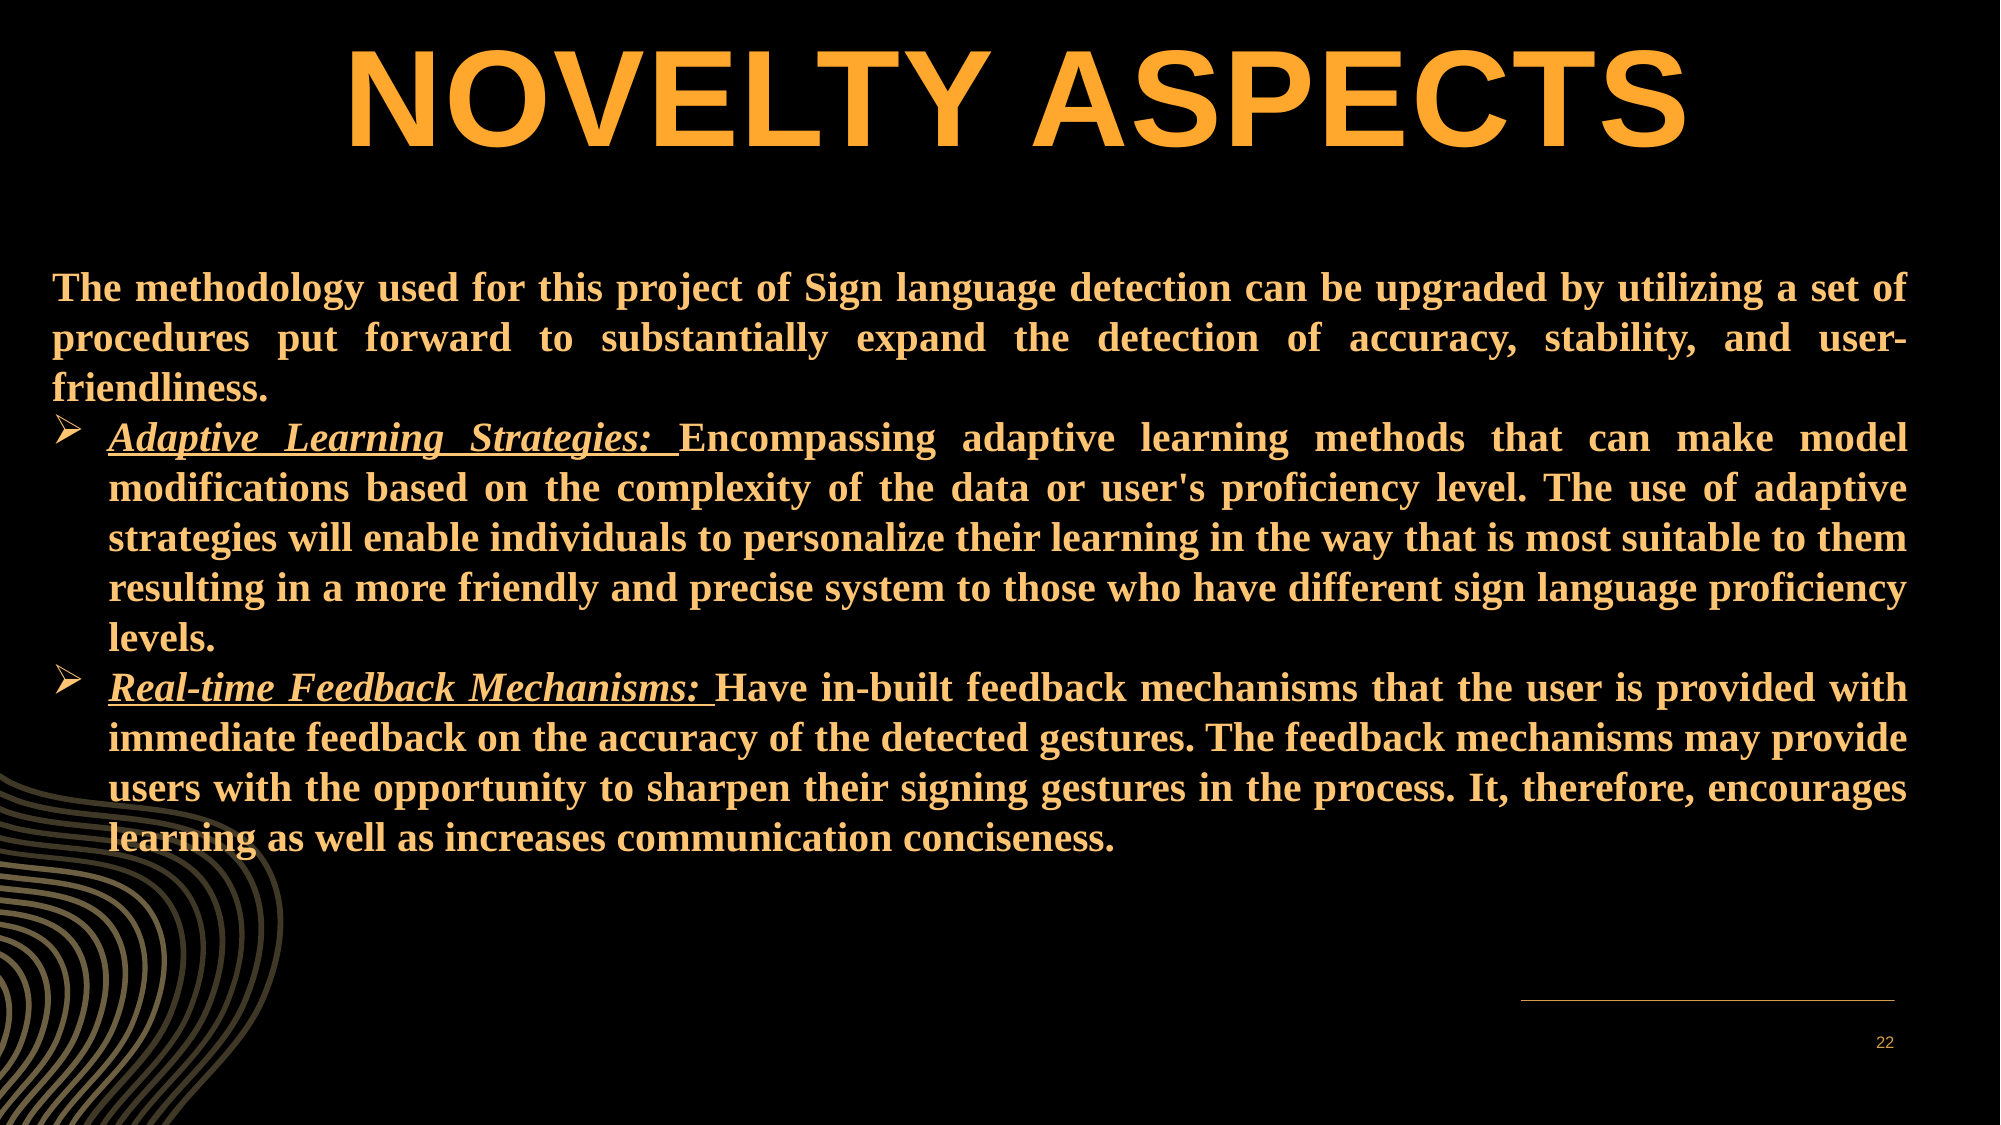

# Novelty Aspects
The methodology used for this project of Sign language detection can be upgraded by utilizing a set of procedures put forward to substantially expand the detection of accuracy, stability, and user-friendliness.
Adaptive Learning Strategies: Encompassing adaptive learning methods that can make model modifications based on the complexity of the data or user's proficiency level. The use of adaptive strategies will enable individuals to personalize their learning in the way that is most suitable to them resulting in a more friendly and precise system to those who have different sign language proficiency levels.
Real-time Feedback Mechanisms: Have in-built feedback mechanisms that the user is provided with immediate feedback on the accuracy of the detected gestures. The feedback mechanisms may provide users with the opportunity to sharpen their signing gestures in the process. It, therefore, encourages learning as well as increases communication conciseness.
22